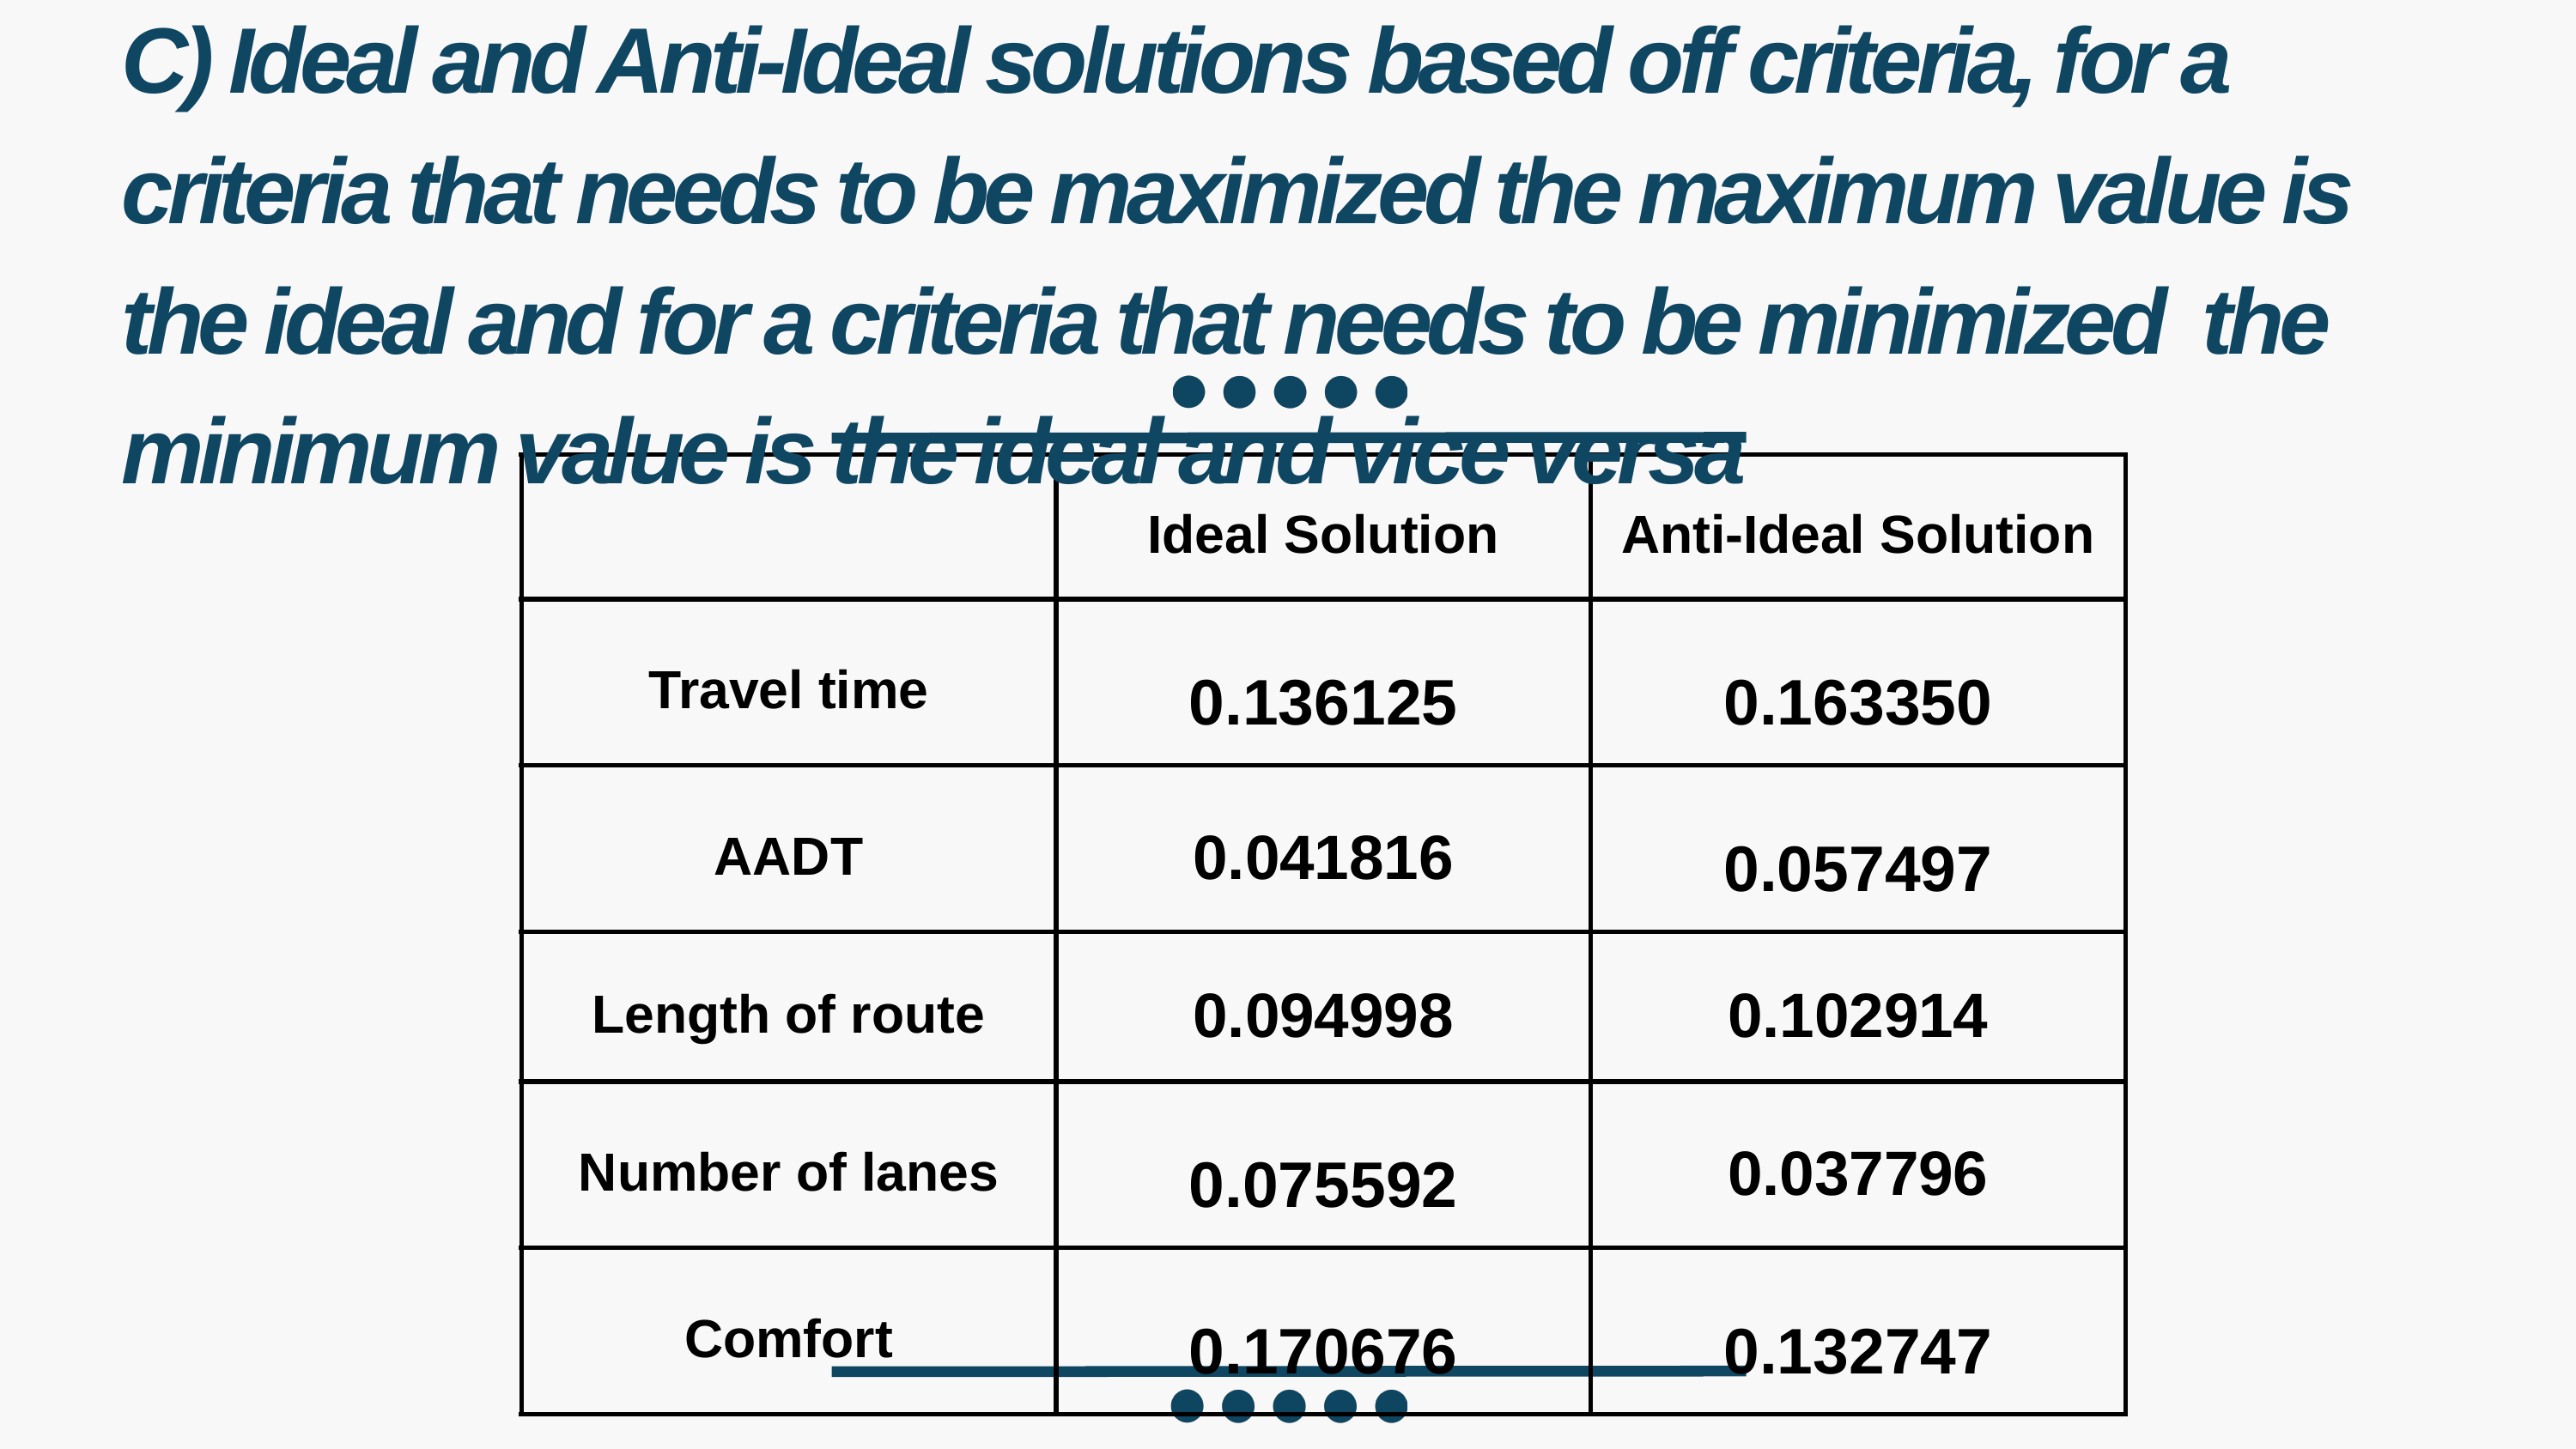

C) Ideal and Anti-Ideal solutions based off criteria, for a criteria that needs to be maximized the maximum value is the ideal and for a criteria that needs to be minimized  the minimum value is the ideal and vice versa

|  | Ideal Solution | Anti-Ideal Solution |
| --- | --- | --- |
| Travel time | 0.136125 | 0.163350 |
| AADT | 0.041816 | 0.057497 |
| Length of route | 0.094998 | 0.102914 |
| Number of lanes | 0.075592 | 0.037796 |
| Comfort | 0.170676 | 0.132747 |